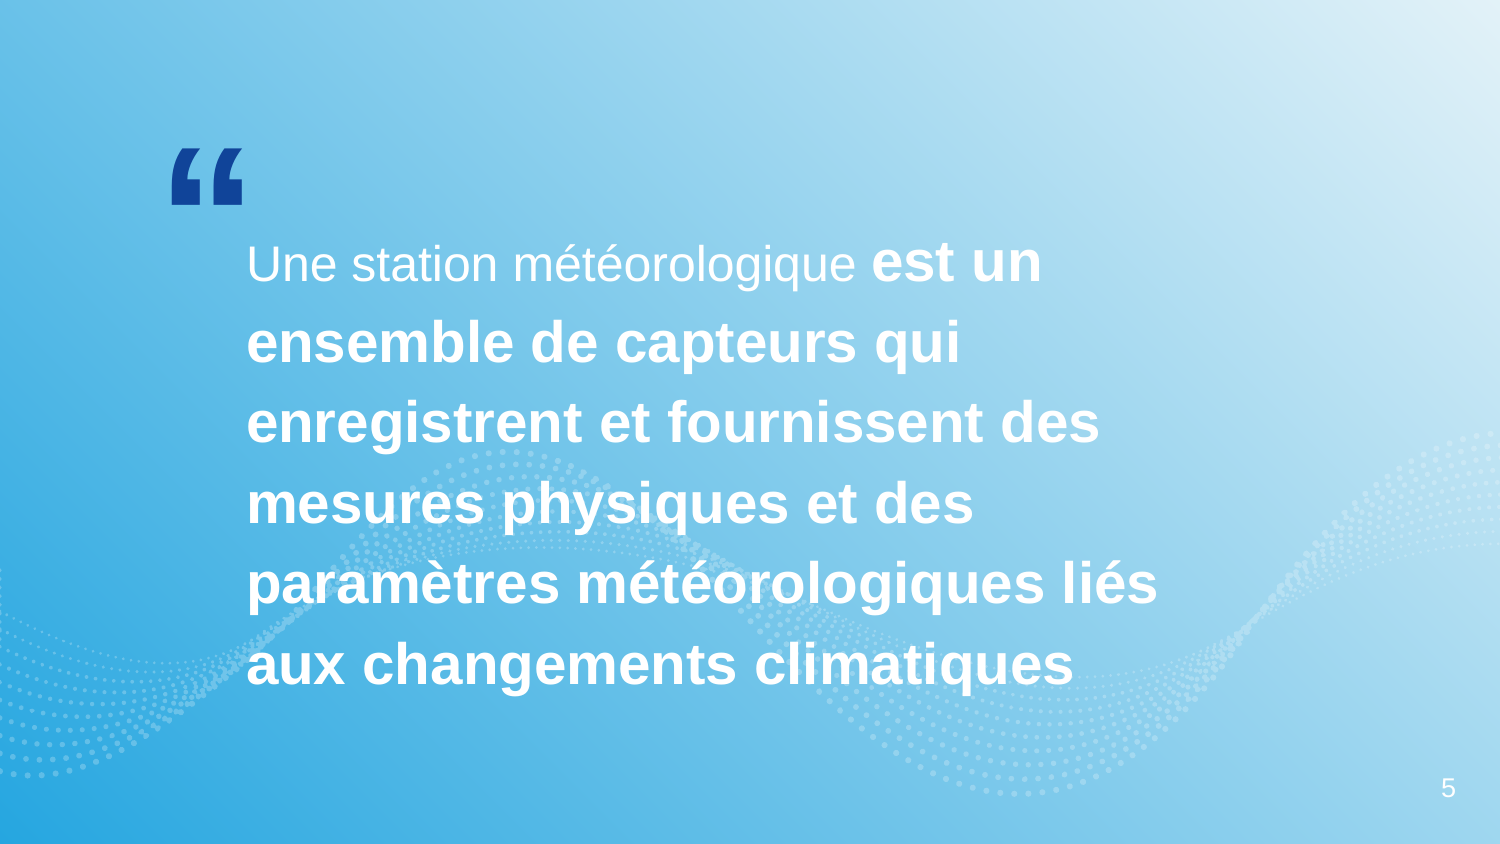

Une station météorologique est un ensemble de capteurs qui enregistrent et fournissent des mesures physiques et des paramètres météorologiques liés aux changements climatiques
5